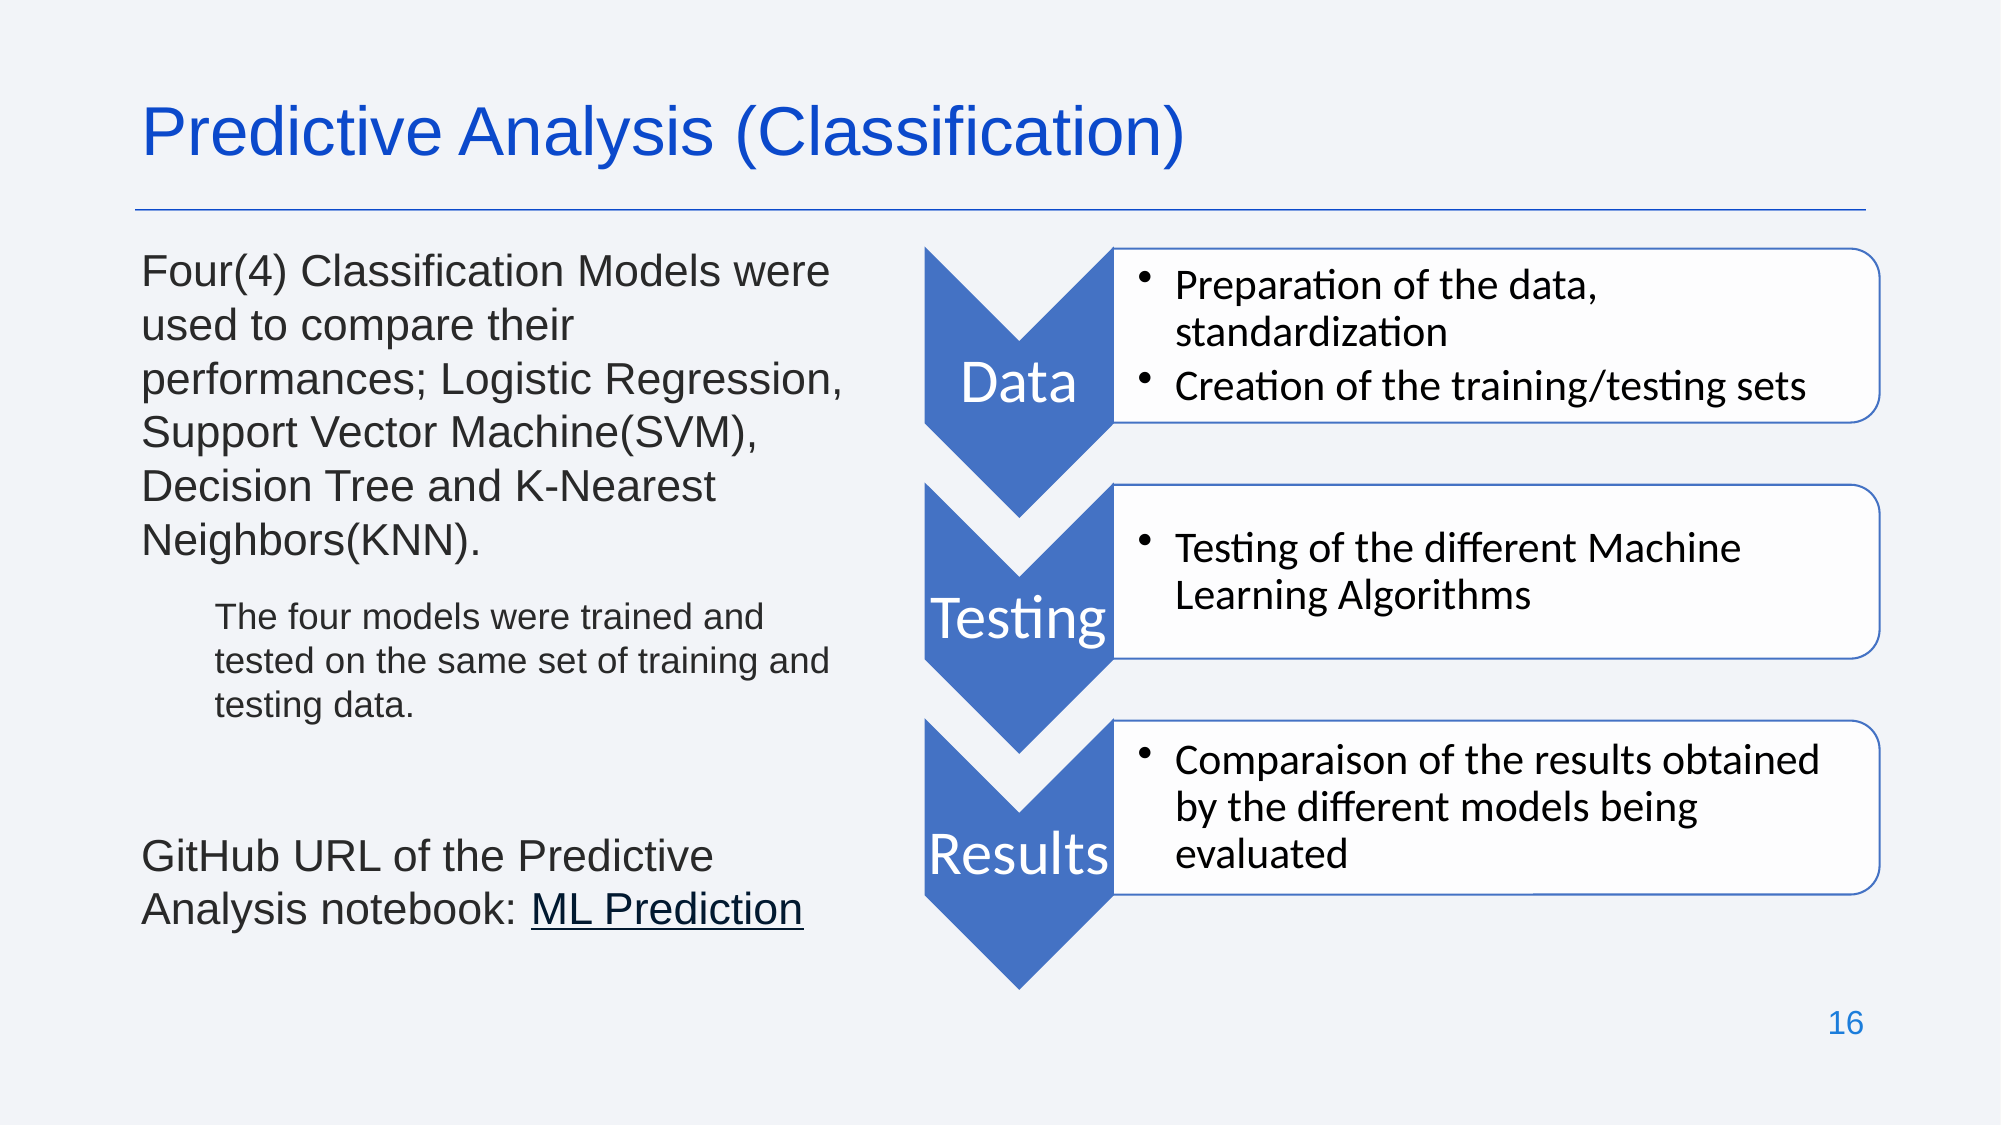

Predictive Analysis (Classification)
Four(4) Classification Models were used to compare their performances; Logistic Regression, Support Vector Machine(SVM), Decision Tree and K-Nearest Neighbors(KNN).
The four models were trained and tested on the same set of training and testing data.

GitHub URL of the Predictive Analysis notebook: ML Prediction

Data
Preparation of the data, standardization
Creation of the training/testing sets
Testing
Testing of the different Machine Learning Algorithms
Results
Comparaison of the results obtained by the different models being evaluated
16